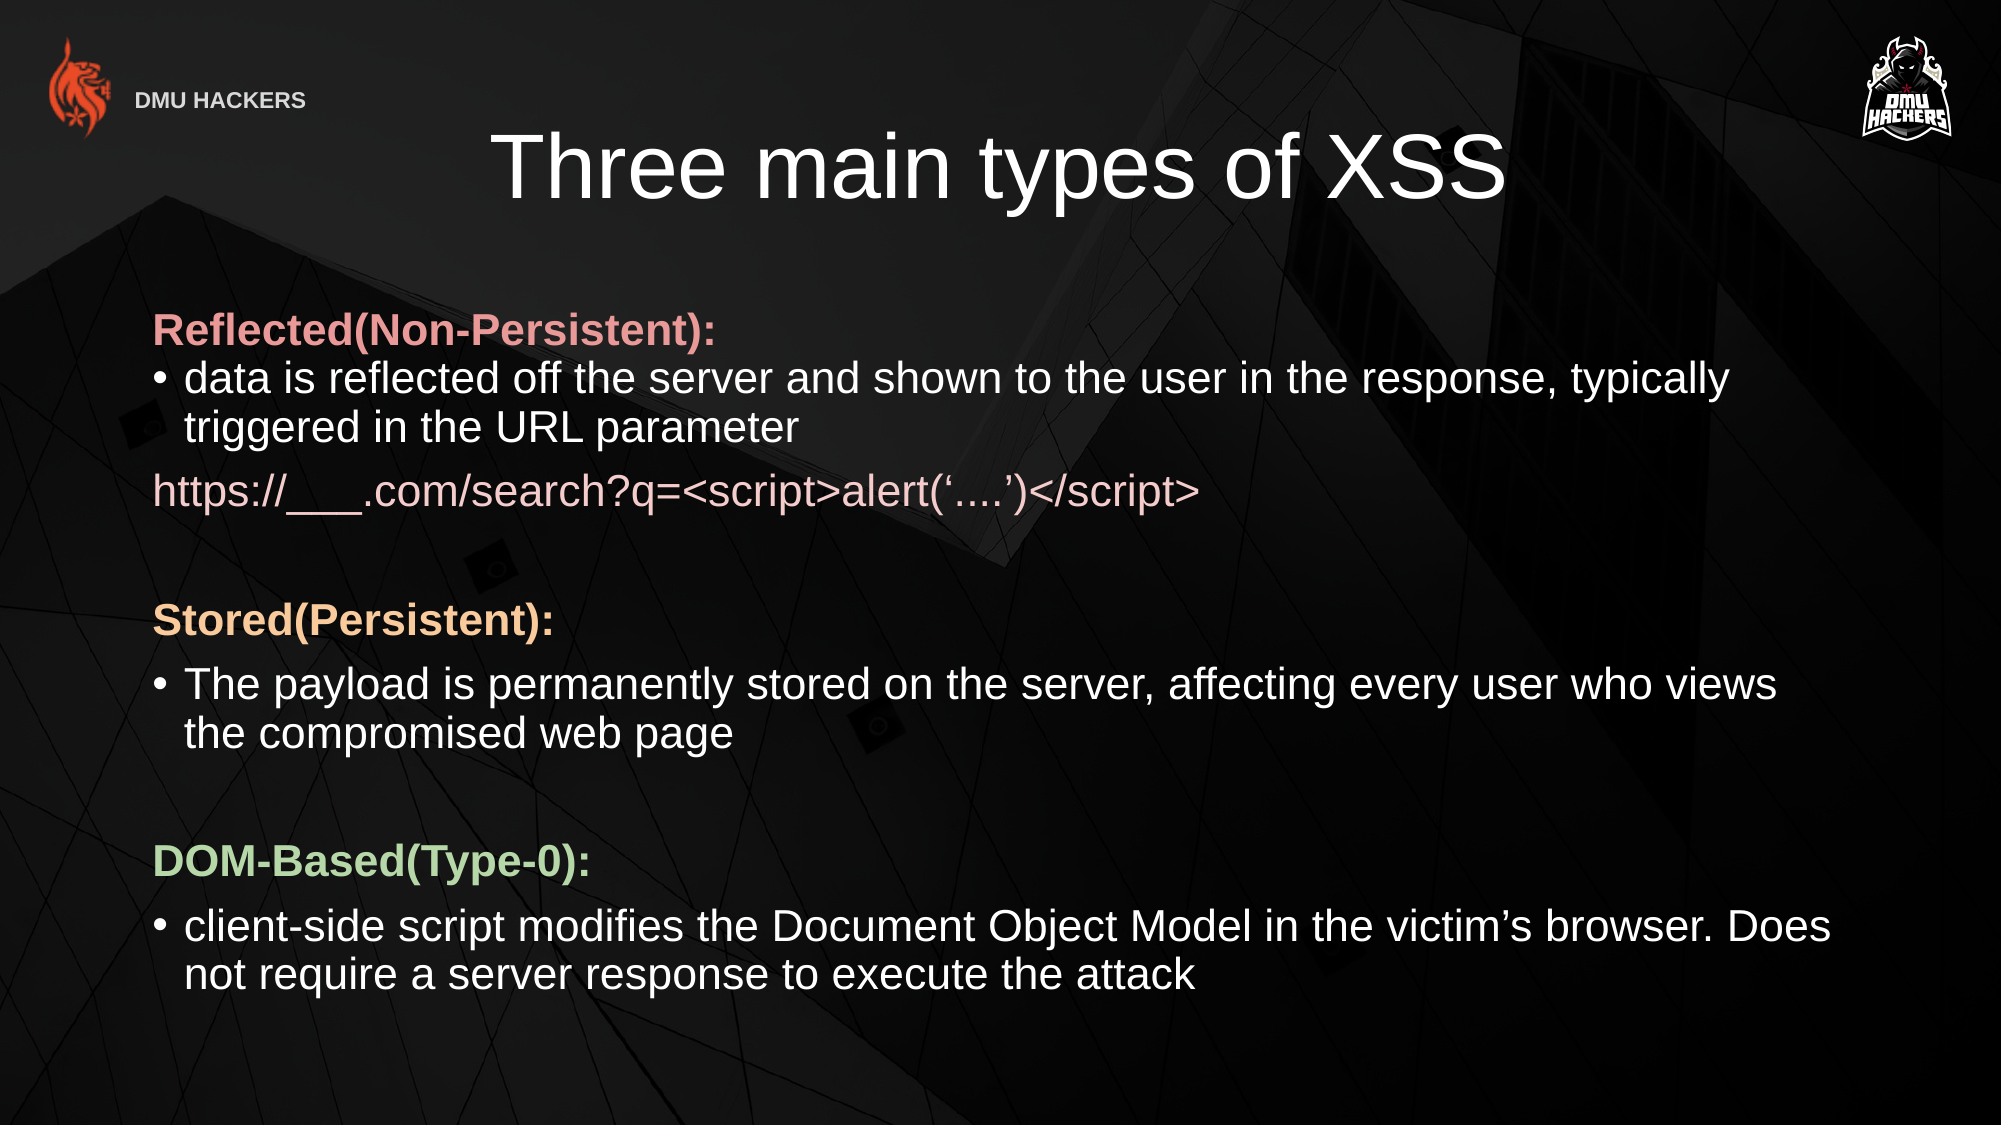

# Three main types of XSS
DMU HACKERS
Reflected(Non-Persistent):
data is reflected off the server and shown to the user in the response, typically triggered in the URL parameter
https://___.com/search?q=<script>alert(‘....’)</script>

Stored(Persistent):
The payload is permanently stored on the server, affecting every user who views the compromised web page

DOM-Based(Type-0):
client-side script modifies the Document Object Model in the victim’s browser. Does not require a server response to execute the attack